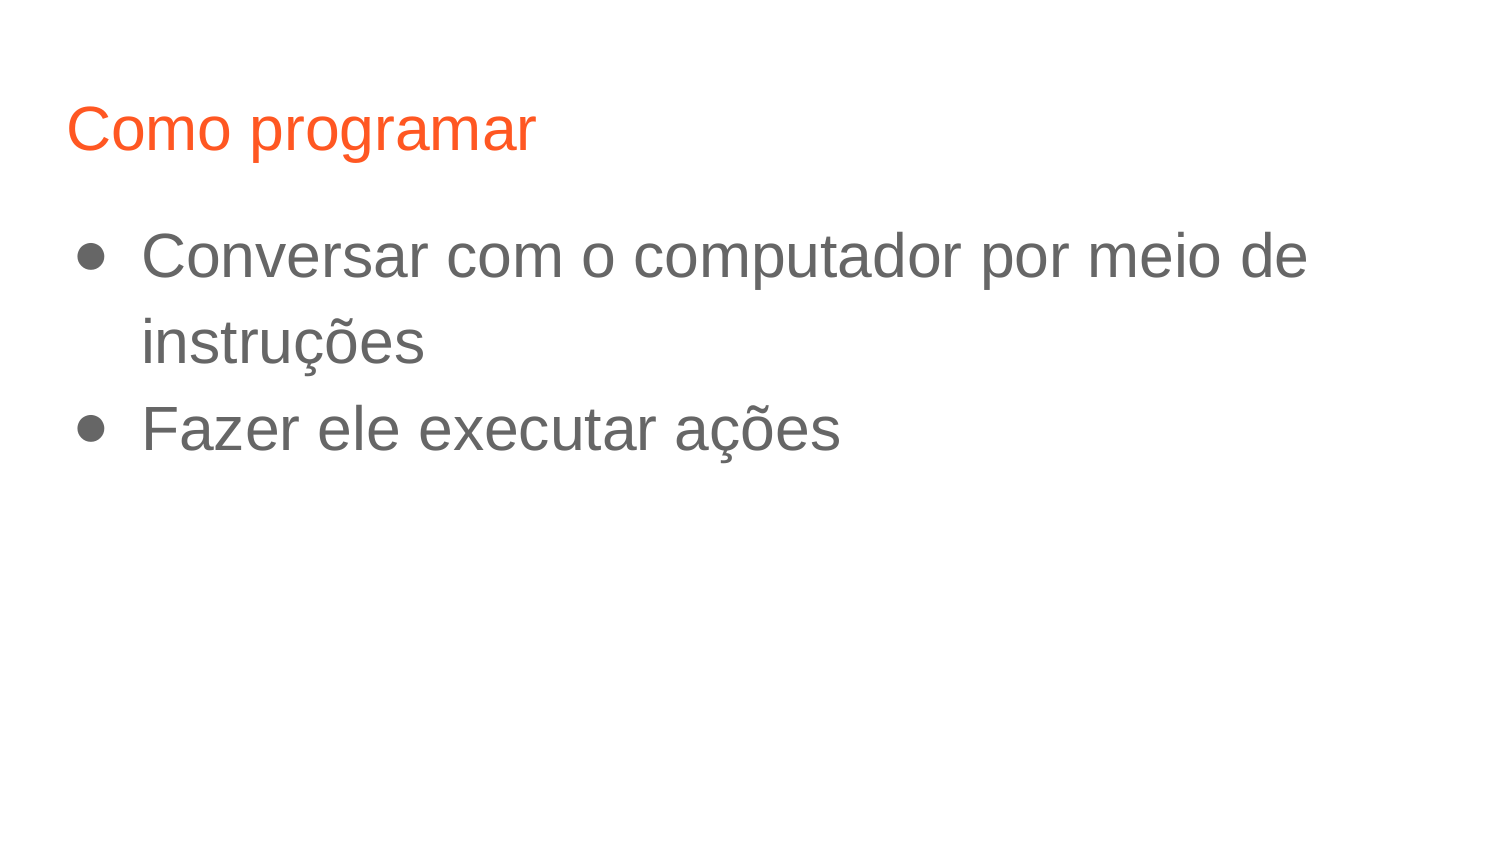

# Como programar
Conversar com o computador por meio de instruções
Fazer ele executar ações